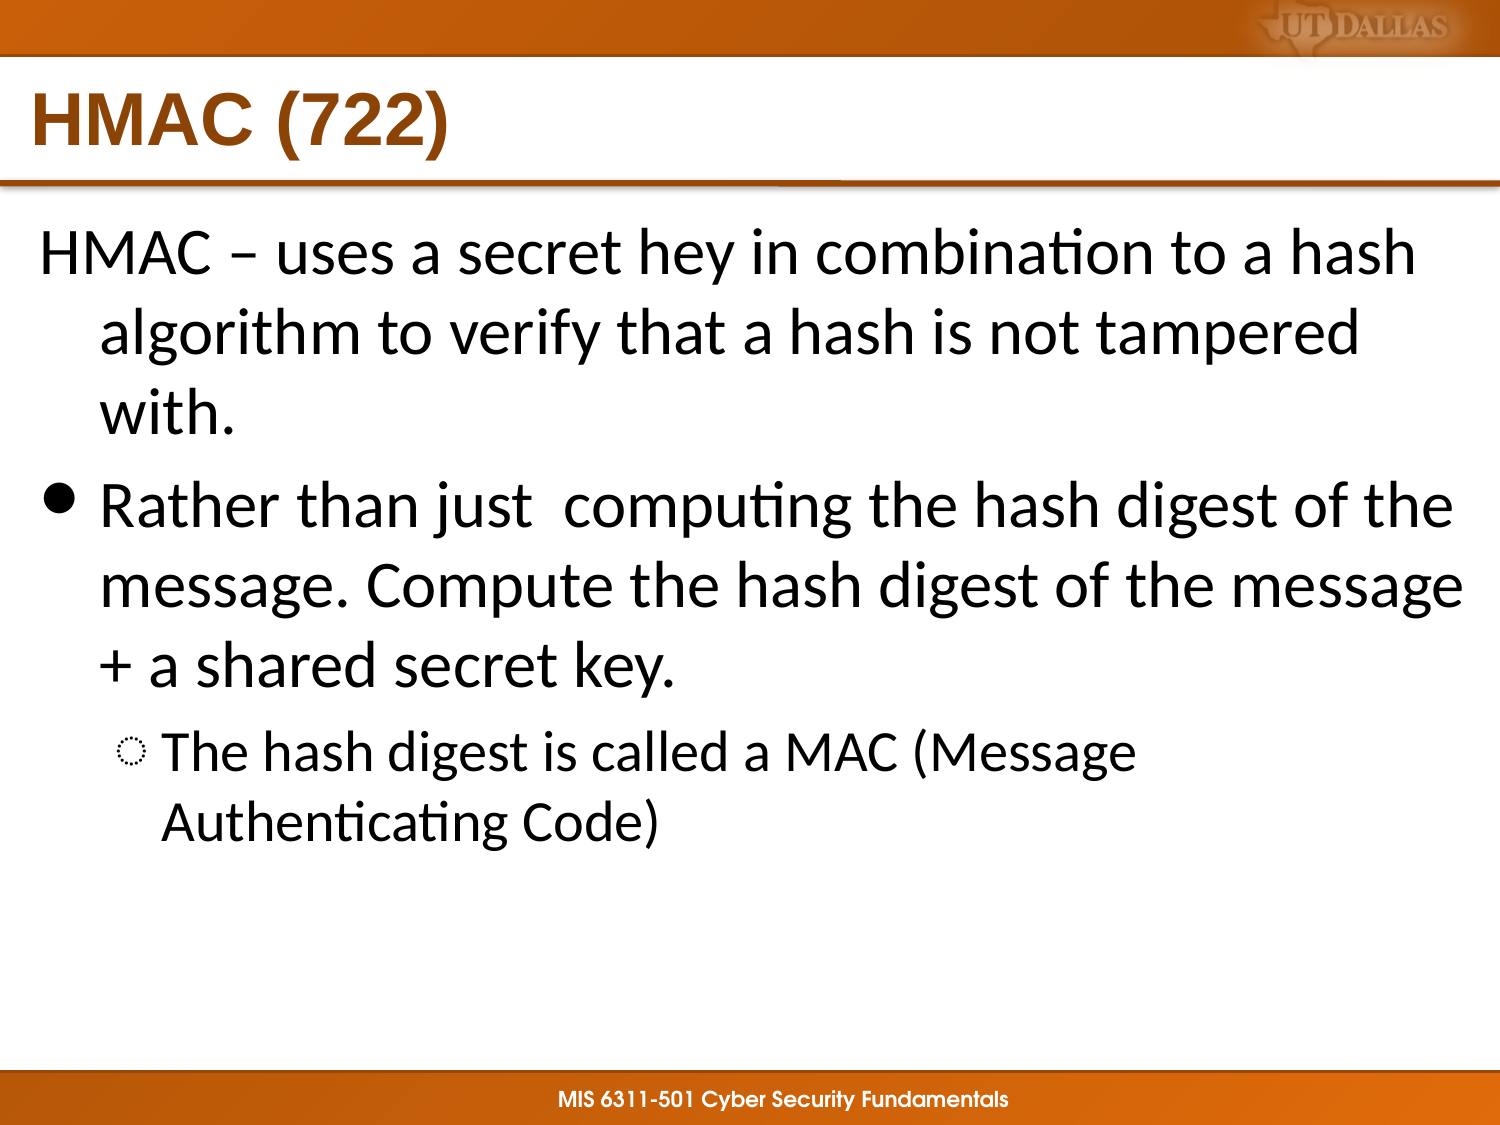

# HMAC (722)
HMAC – uses a secret hey in combination to a hash algorithm to verify that a hash is not tampered with.
Rather than just  computing the hash digest of the message. Compute the hash digest of the message + a shared secret key.
The hash digest is called a MAC (Message Authenticating Code)